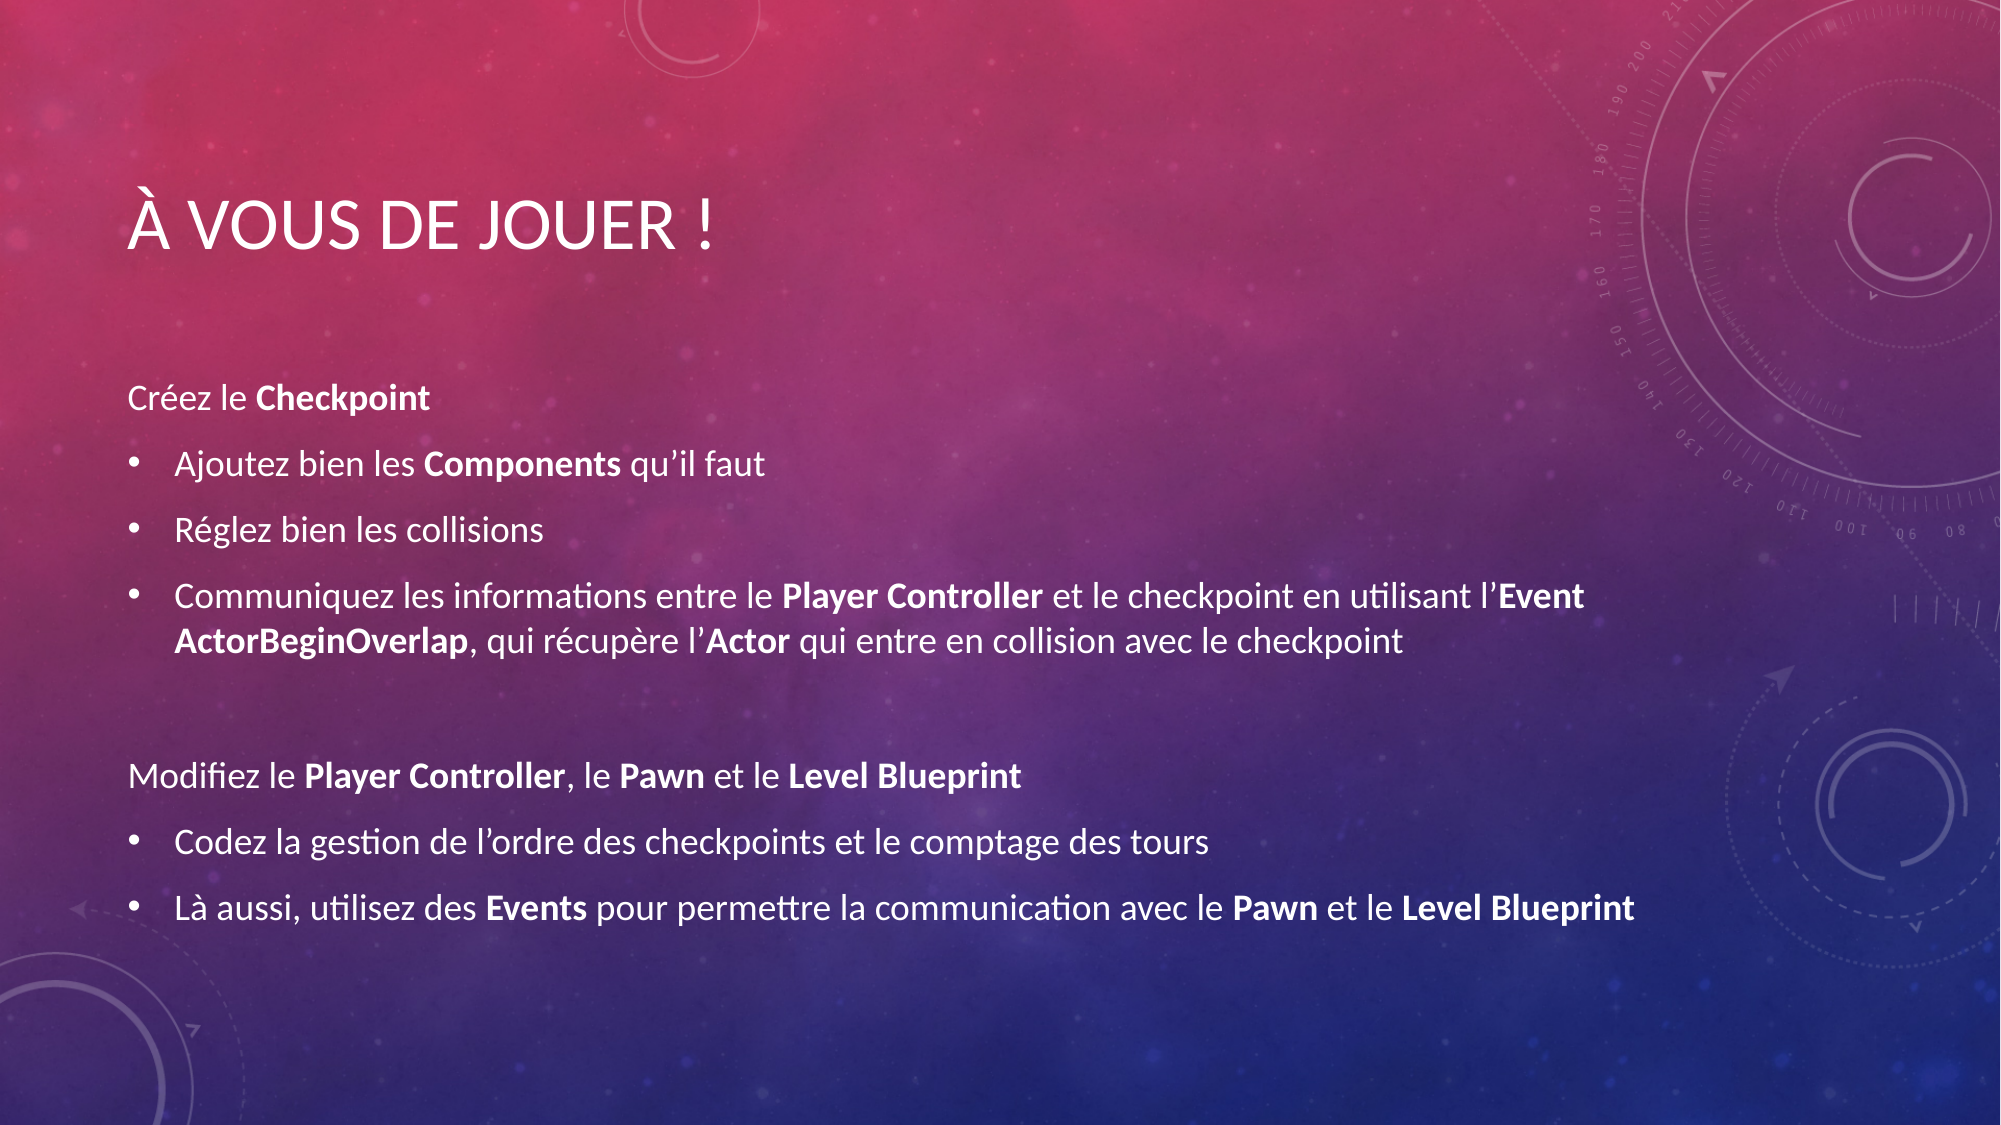

# À vous de jouer !
Créez le Checkpoint
Ajoutez bien les Components qu’il faut
Réglez bien les collisions
Communiquez les informations entre le Player Controller et le checkpoint en utilisant l’Event ActorBeginOverlap, qui récupère l’Actor qui entre en collision avec le checkpoint

Modifiez le Player Controller, le Pawn et le Level Blueprint
Codez la gestion de l’ordre des checkpoints et le comptage des tours
Là aussi, utilisez des Events pour permettre la communication avec le Pawn et le Level Blueprint